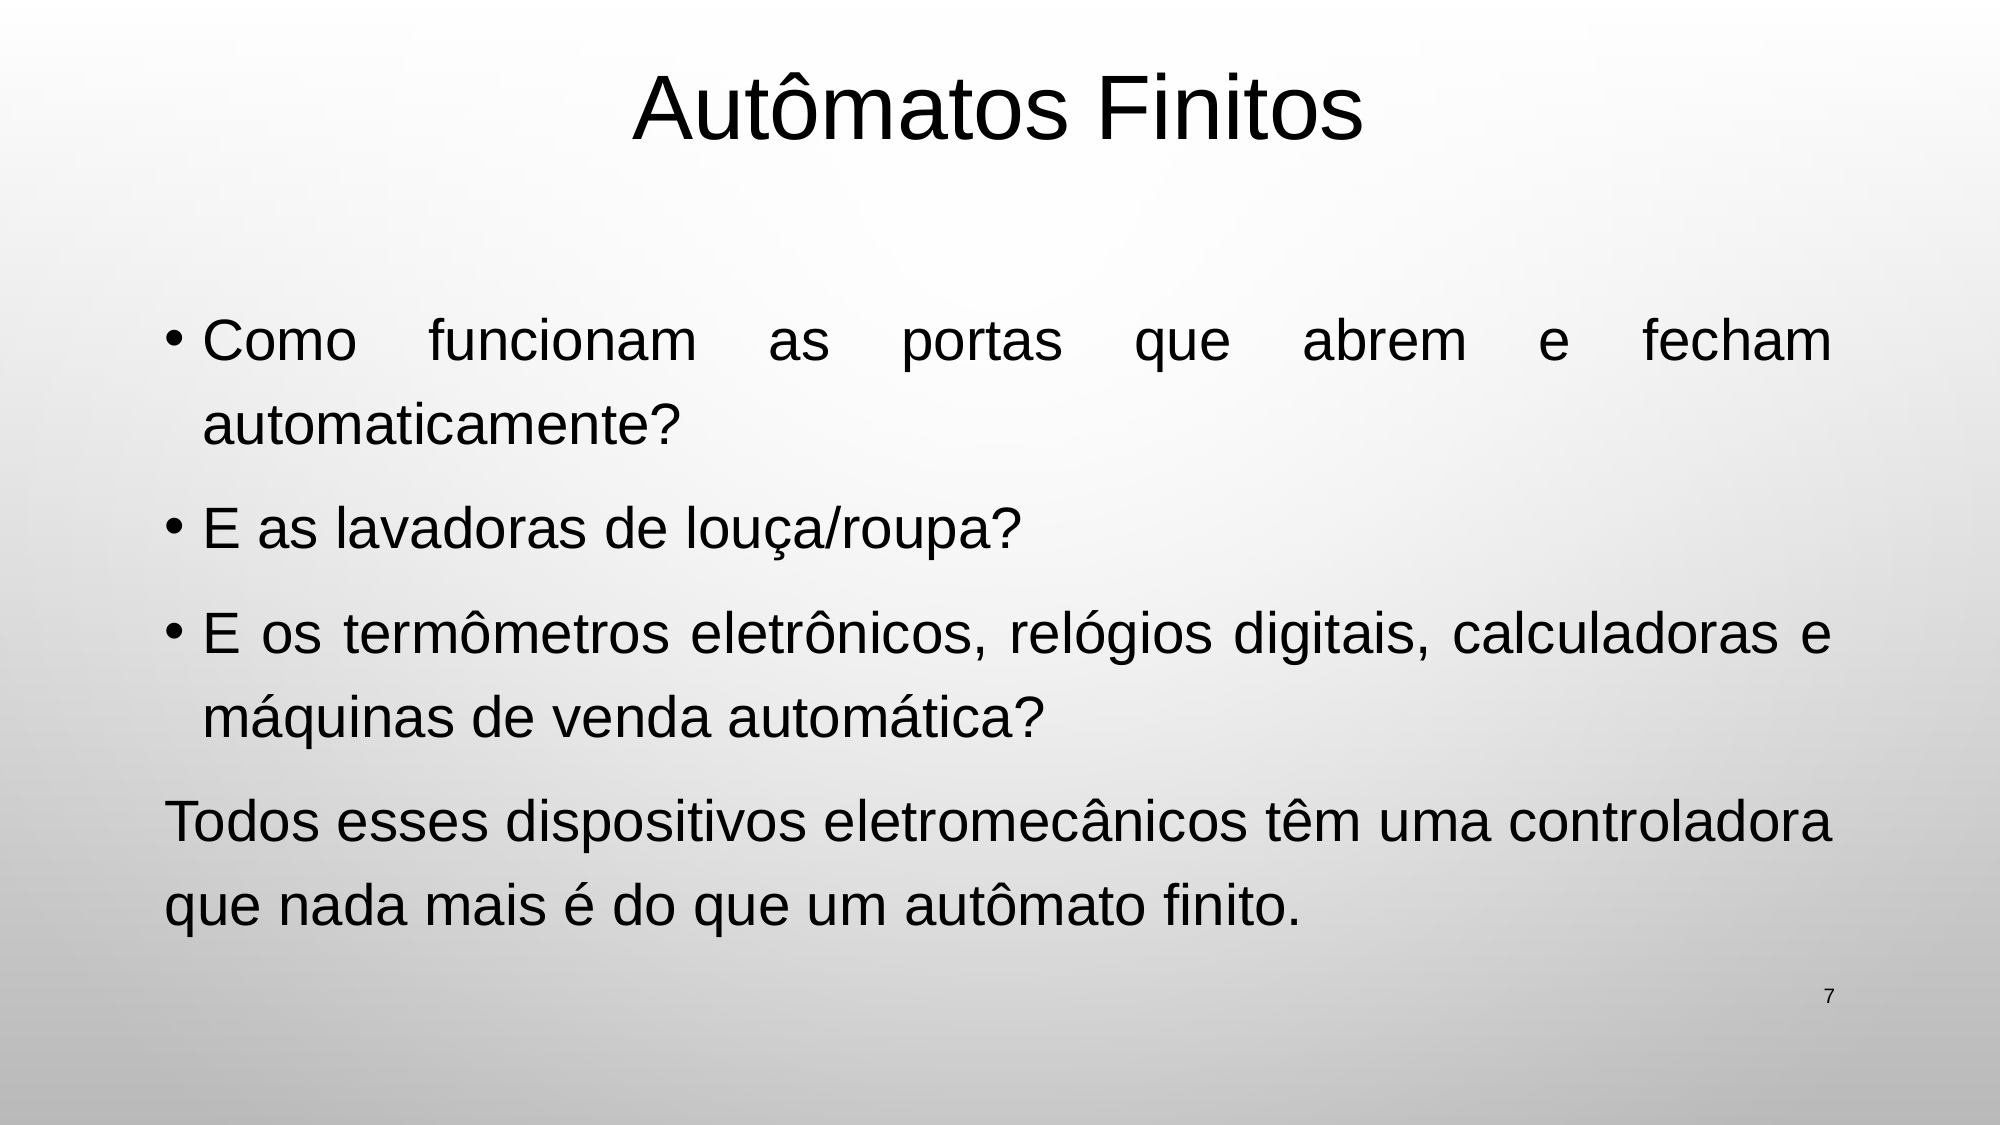

# Autômatos Finitos
Como funcionam as portas que abrem e fecham automaticamente?
E as lavadoras de louça/roupa?
E os termômetros eletrônicos, relógios digitais, calculadoras e máquinas de venda automática?
Todos esses dispositivos eletromecânicos têm uma controladora que nada mais é do que um autômato finito.
7